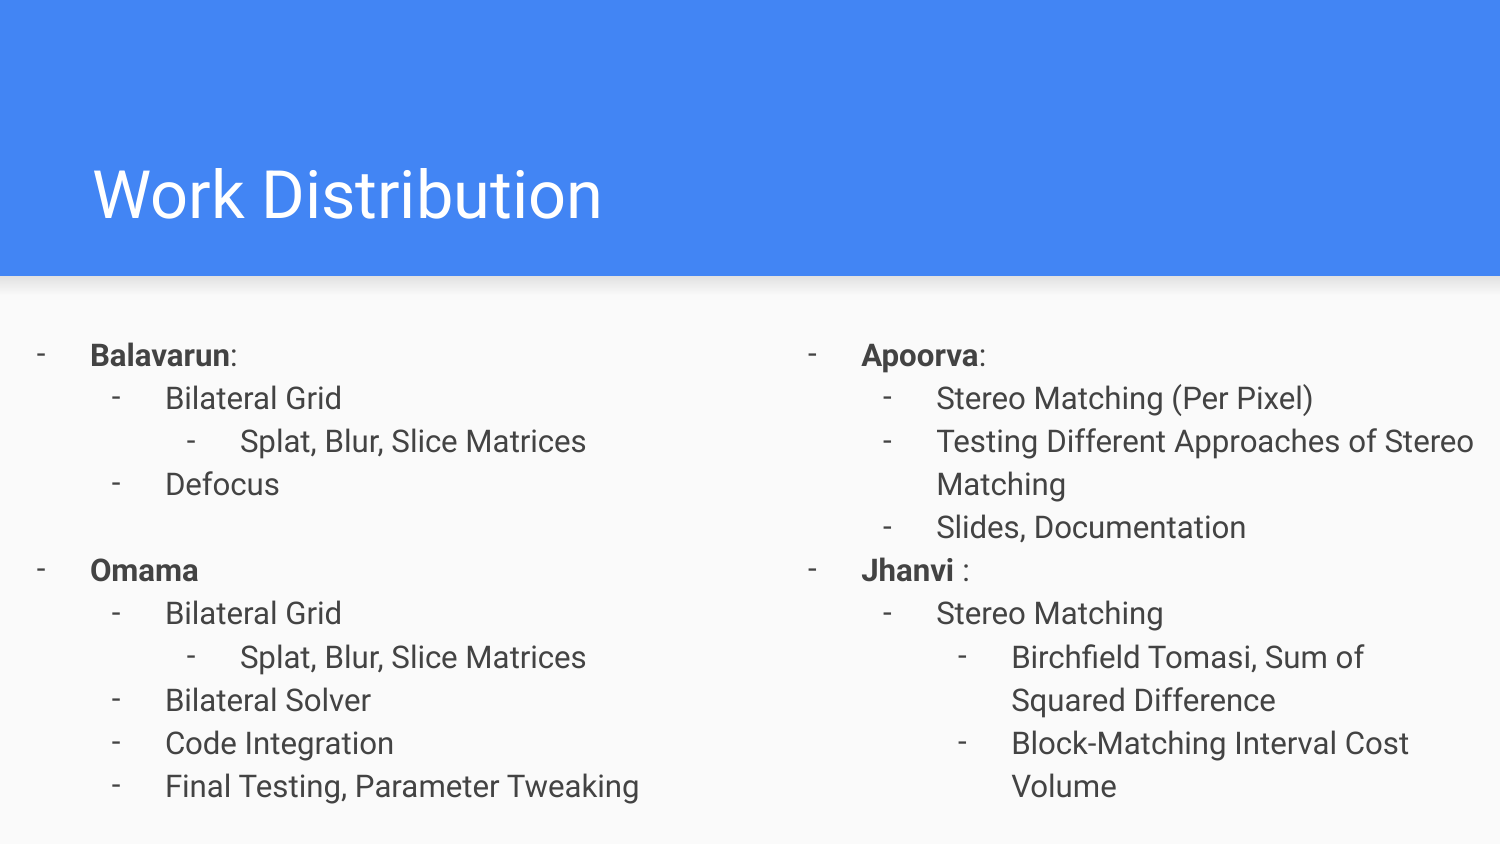

# Work Distribution
Balavarun:
Bilateral Grid
Splat, Blur, Slice Matrices
Defocus
Omama
Bilateral Grid
Splat, Blur, Slice Matrices
Bilateral Solver
Code Integration
Final Testing, Parameter Tweaking
Apoorva:
Stereo Matching (Per Pixel)
Testing Different Approaches of Stereo Matching
Slides, Documentation
Jhanvi :
Stereo Matching
Birchfield Tomasi, Sum of Squared Difference
Block-Matching Interval Cost Volume